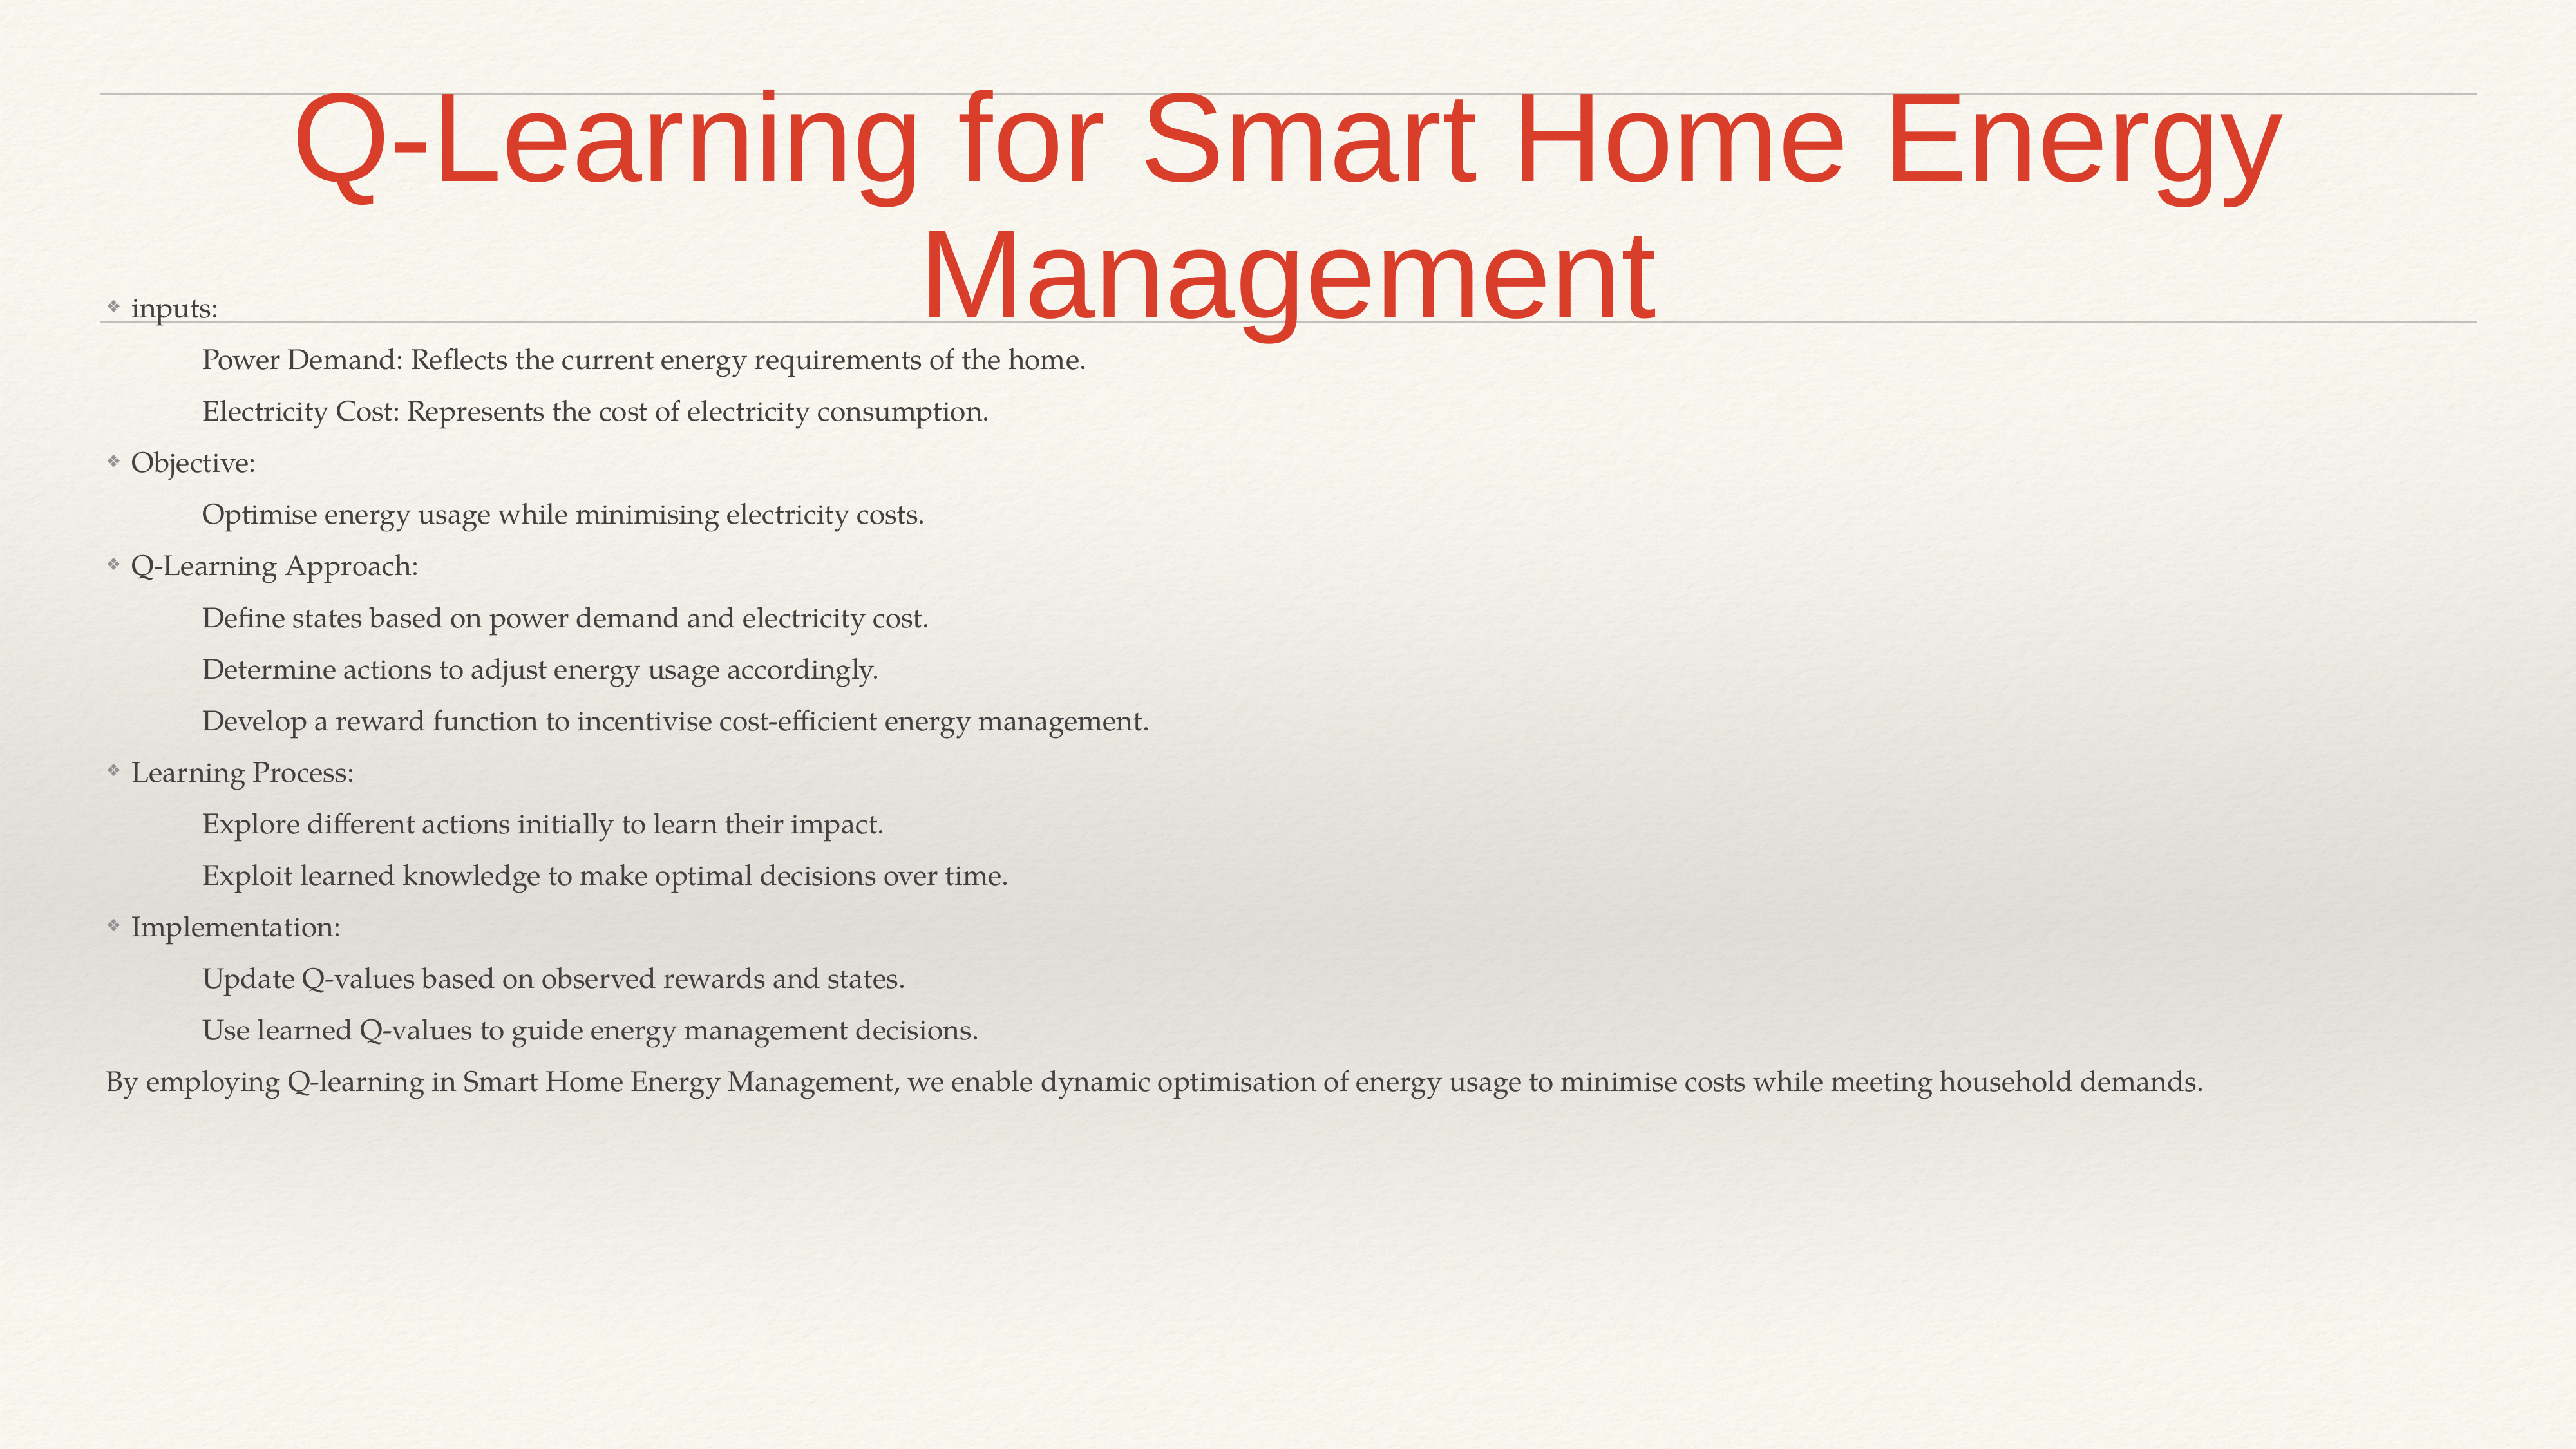

# Q-Learning for Smart Home Energy Management
inputs:
	Power Demand: Reflects the current energy requirements of the home.
	Electricity Cost: Represents the cost of electricity consumption.
Objective:
	Optimise energy usage while minimising electricity costs.
Q-Learning Approach:
	Define states based on power demand and electricity cost.
	Determine actions to adjust energy usage accordingly.
	Develop a reward function to incentivise cost-efficient energy management.
Learning Process:
	Explore different actions initially to learn their impact.
	Exploit learned knowledge to make optimal decisions over time.
Implementation:
	Update Q-values based on observed rewards and states.
	Use learned Q-values to guide energy management decisions.
By employing Q-learning in Smart Home Energy Management, we enable dynamic optimisation of energy usage to minimise costs while meeting household demands.